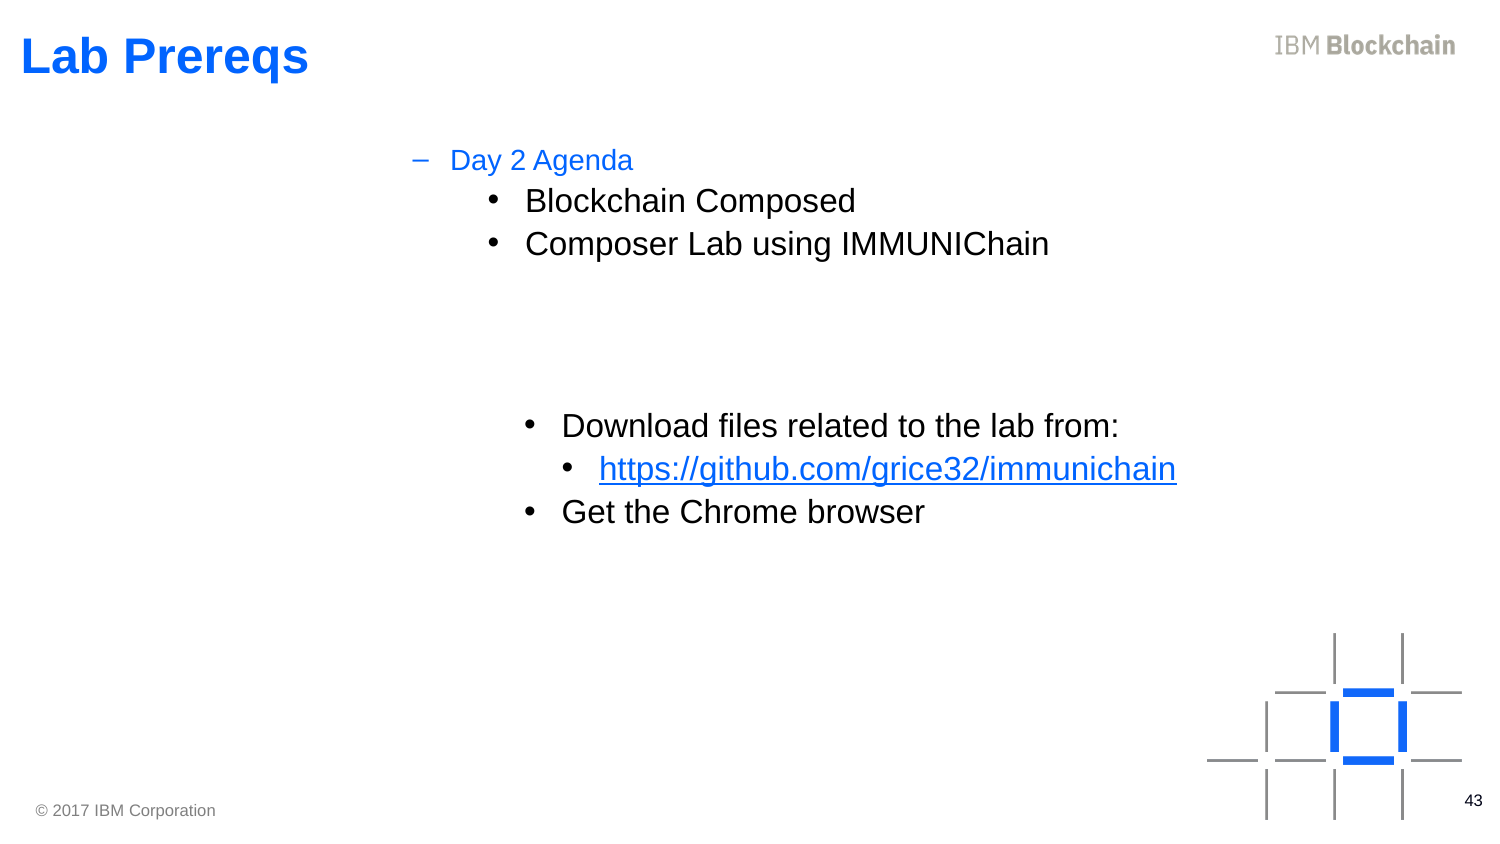

Lab Prereqs

Day 2 Agenda
Blockchain Composed
Composer Lab using IMMUNIChain

Download files related to the lab from:
https://github.com/grice32/immunichain
Get the Chrome browser

43